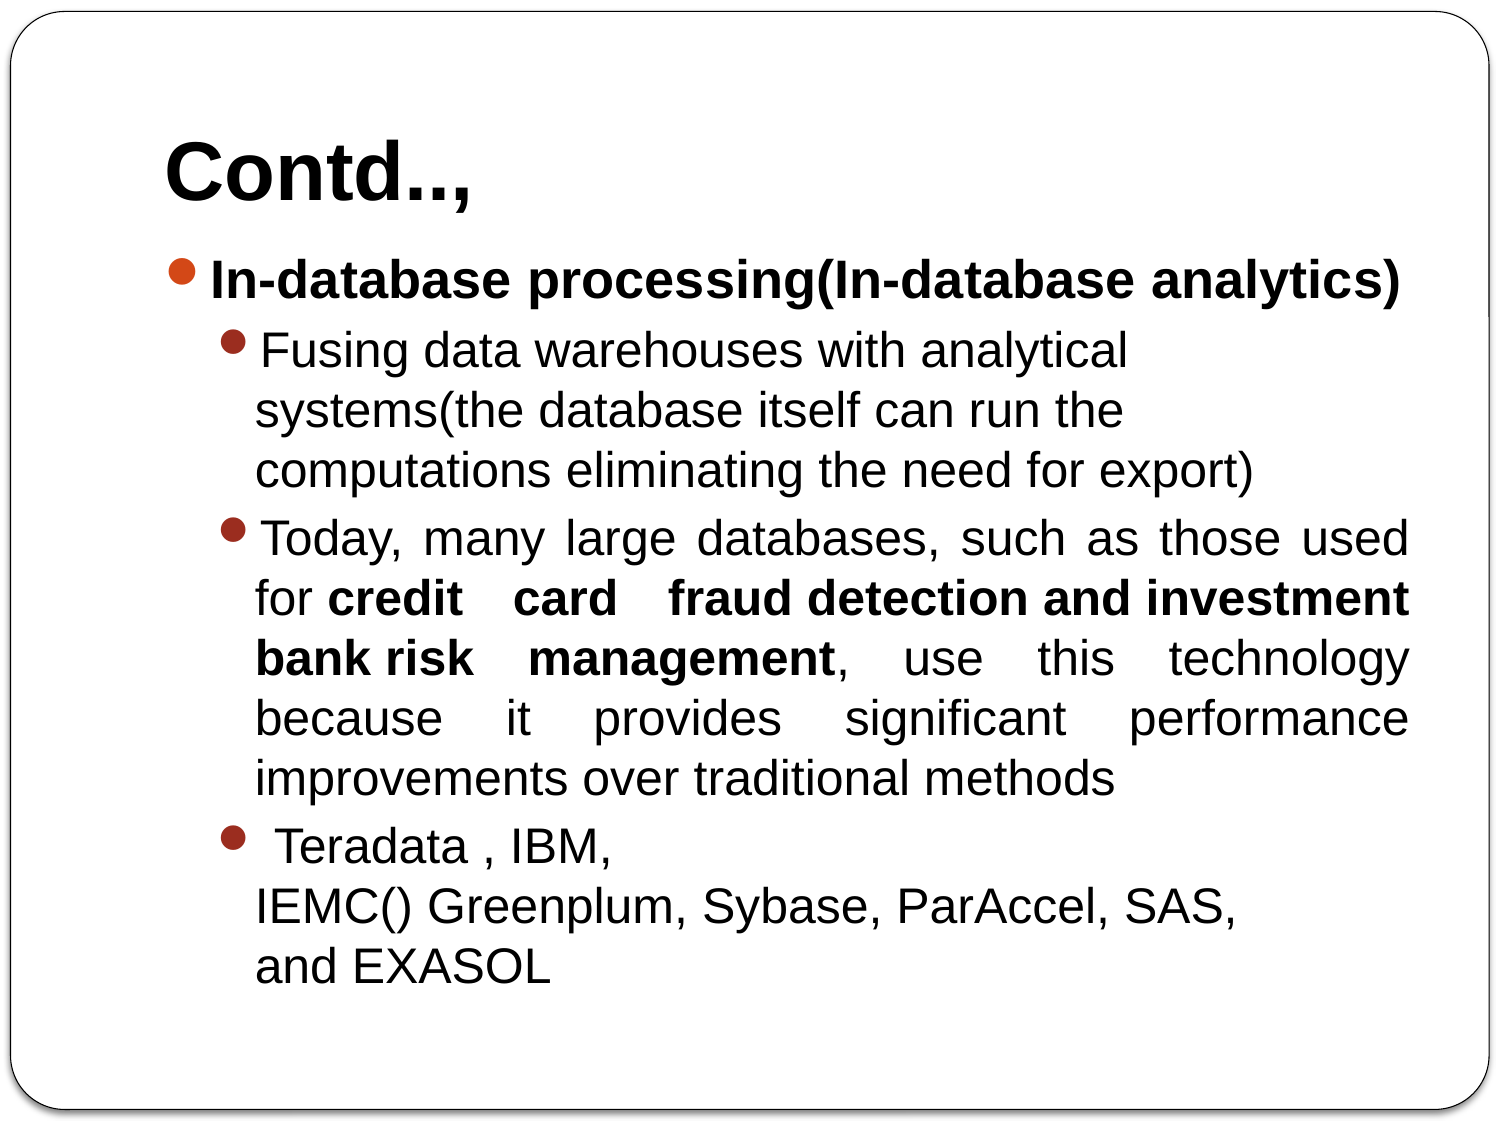

# Contd..,
In-database processing(In-database analytics)
Fusing data warehouses with analytical systems(the database itself can run the computations eliminating the need for export)
Today, many large databases, such as those used for credit card fraud detection and investment bank risk management, use this technology because it provides significant performance improvements over traditional methods
 Teradata , IBM, IEMC() Greenplum, Sybase, ParAccel, SAS, and EXASOL